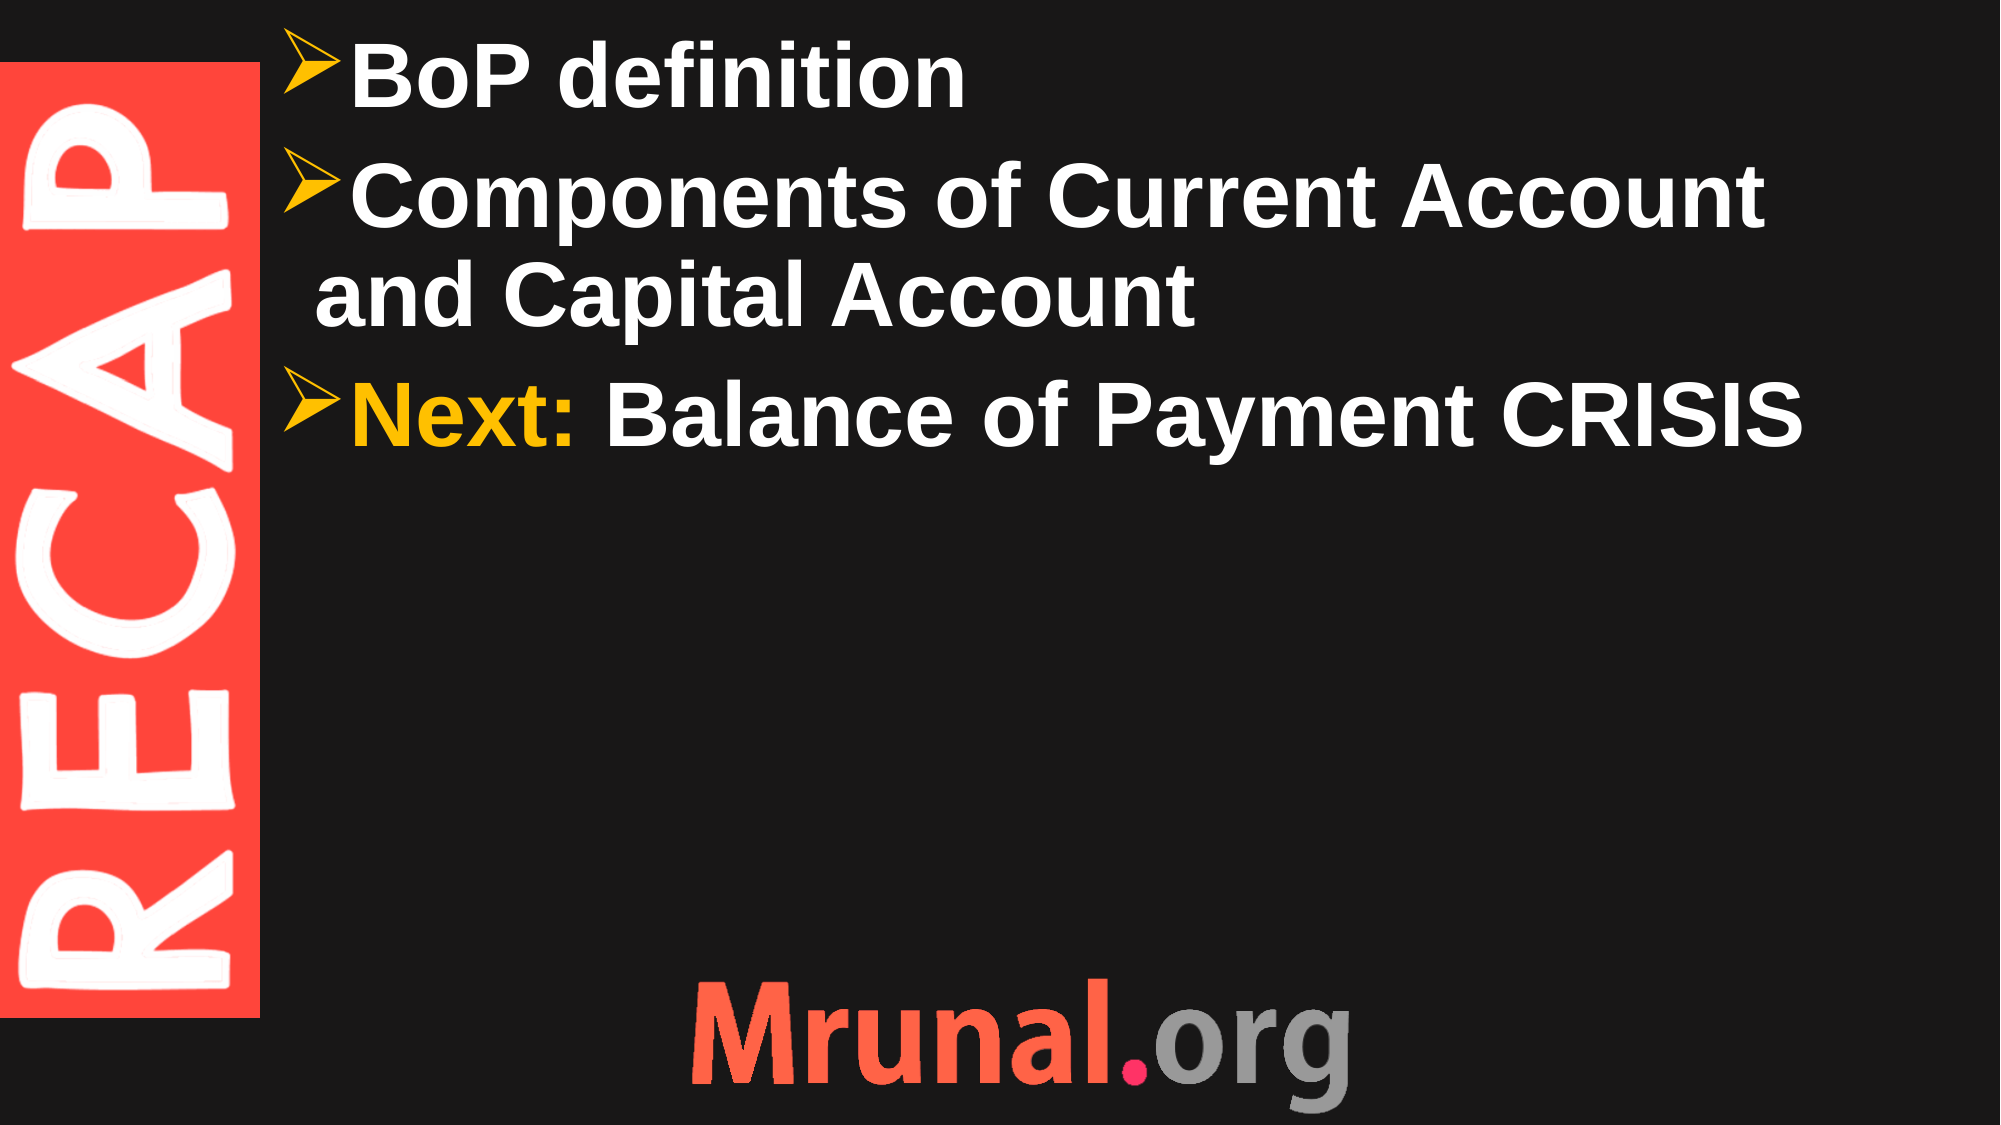

BoP definition
Components of Current Account and Capital Account
Next: Balance of Payment CRISIS